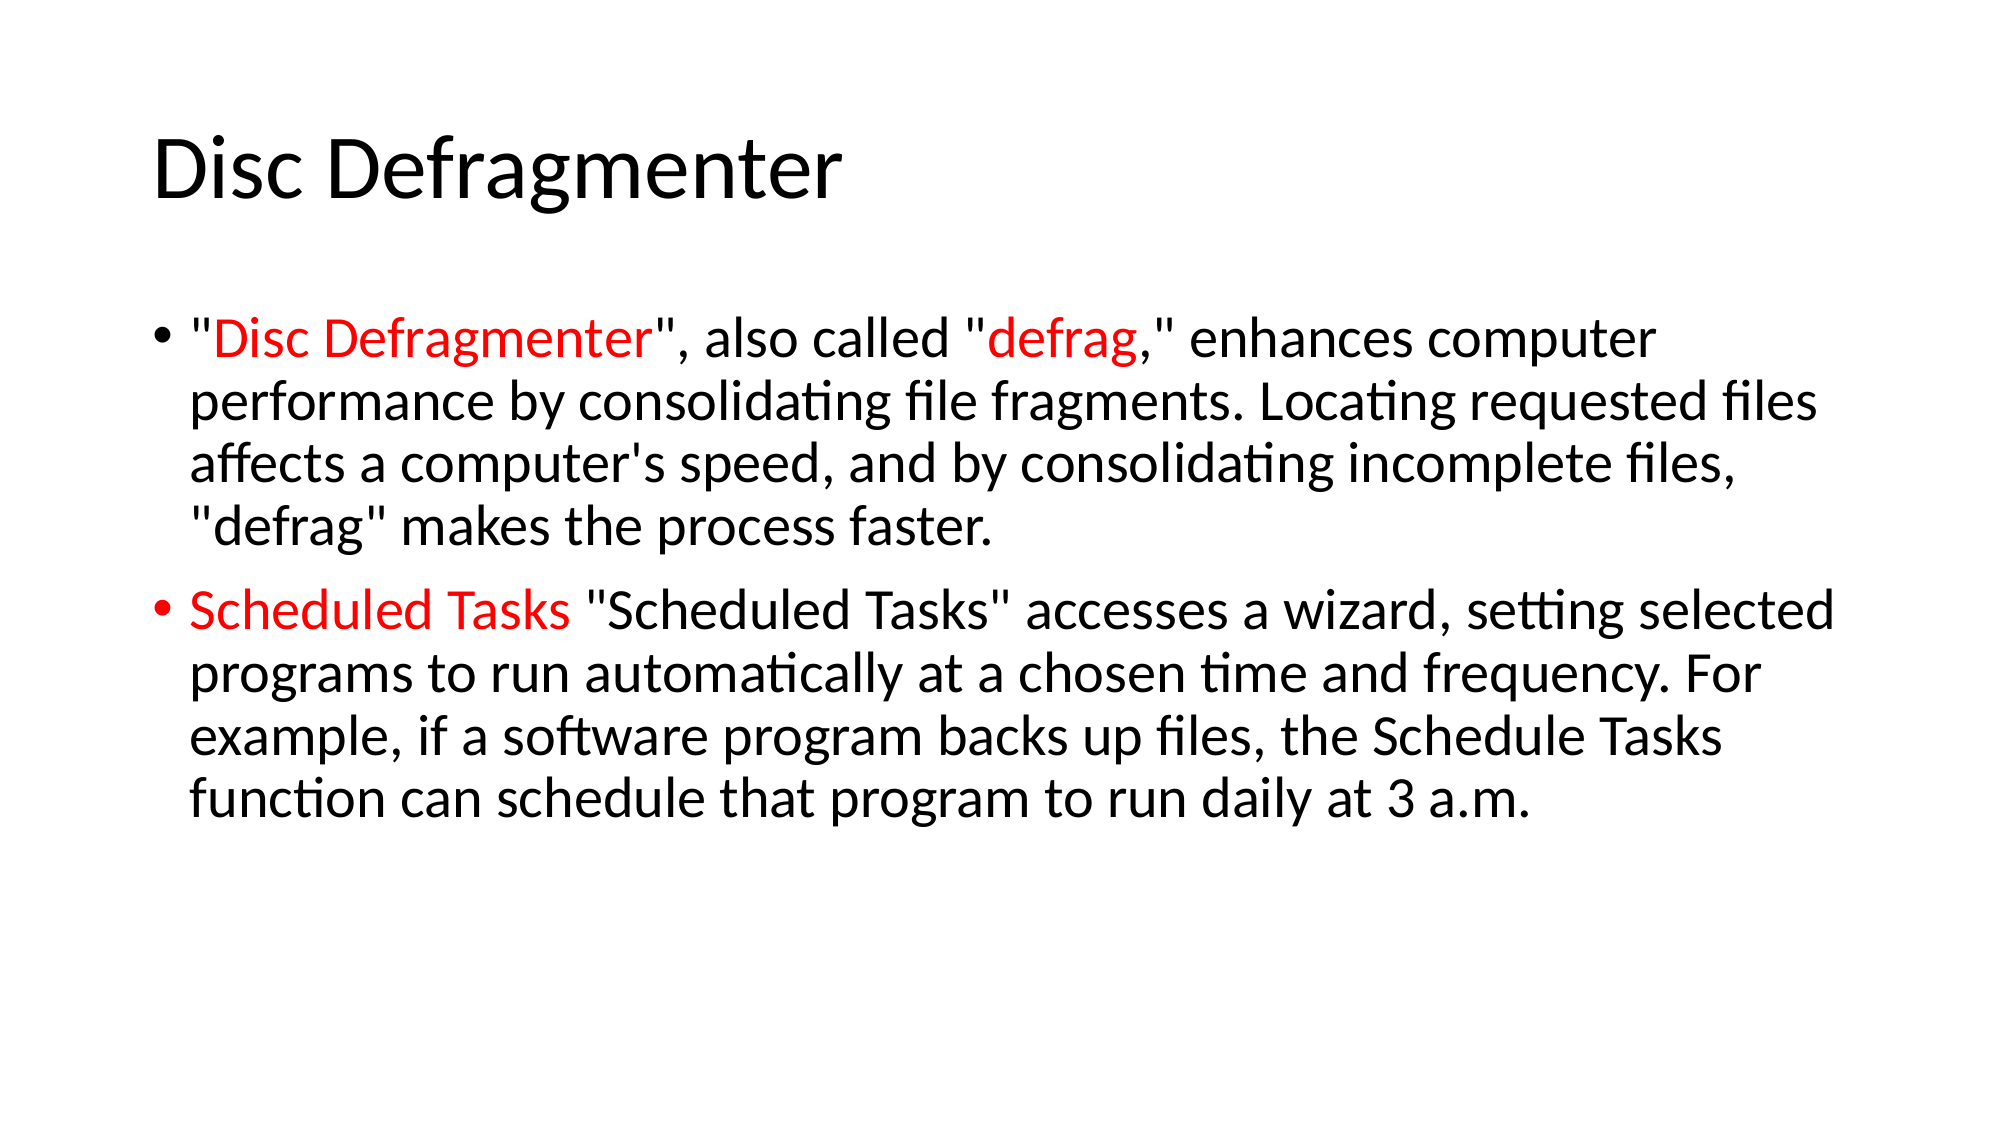

# Disc Defragmenter
"Disc Defragmenter", also called "defrag," enhances computer performance by consolidating file fragments. Locating requested files affects a computer's speed, and by consolidating incomplete files, "defrag" makes the process faster.
Scheduled Tasks "Scheduled Tasks" accesses a wizard, setting selected programs to run automatically at a chosen time and frequency. For example, if a software program backs up files, the Schedule Tasks function can schedule that program to run daily at 3 a.m.